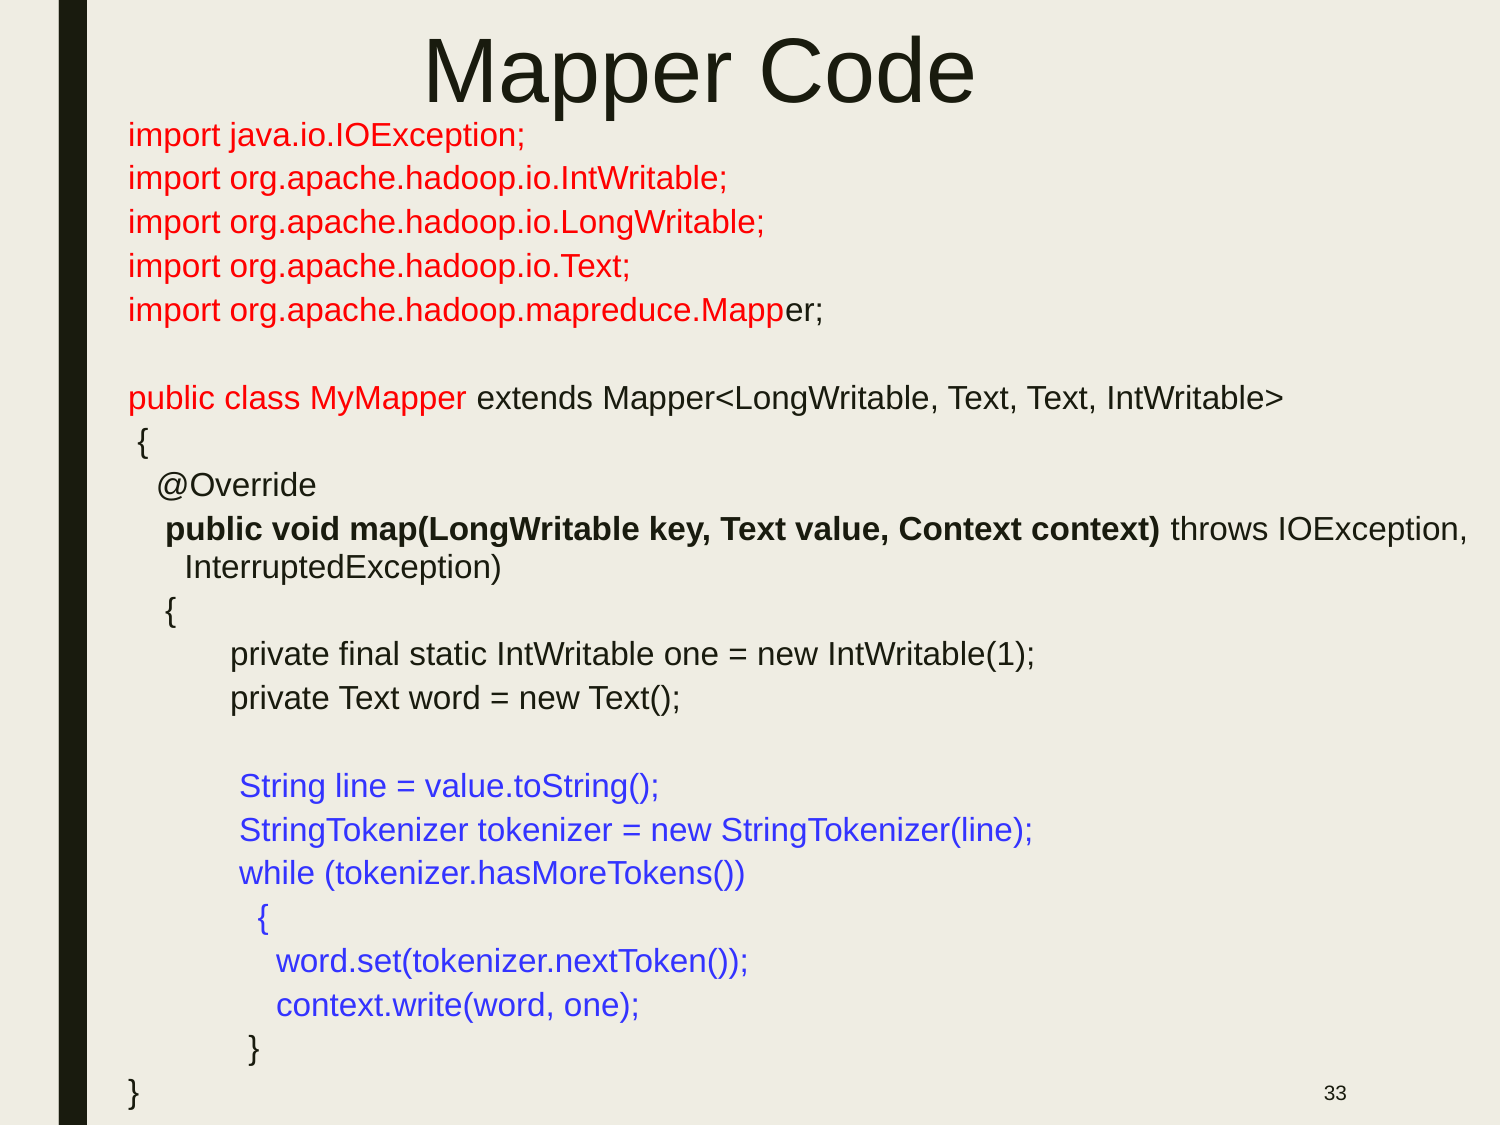

# Mapper Code
import java.io.IOException;
import org.apache.hadoop.io.IntWritable;
import org.apache.hadoop.io.LongWritable;
import org.apache.hadoop.io.Text;
import org.apache.hadoop.mapreduce.Mapper;

public class MyMapper extends Mapper<LongWritable, Text, Text, IntWritable>
 {
   @Override
    public void map(LongWritable key, Text value, Context context) throws IOException, InterruptedException)
    {
           private final static IntWritable one = new IntWritable(1);
           private Text word = new Text();

            String line = value.toString();
            StringTokenizer tokenizer = new StringTokenizer(line);
            while (tokenizer.hasMoreTokens())
              {
                word.set(tokenizer.nextToken());
                context.write(word, one);
             }
}

33